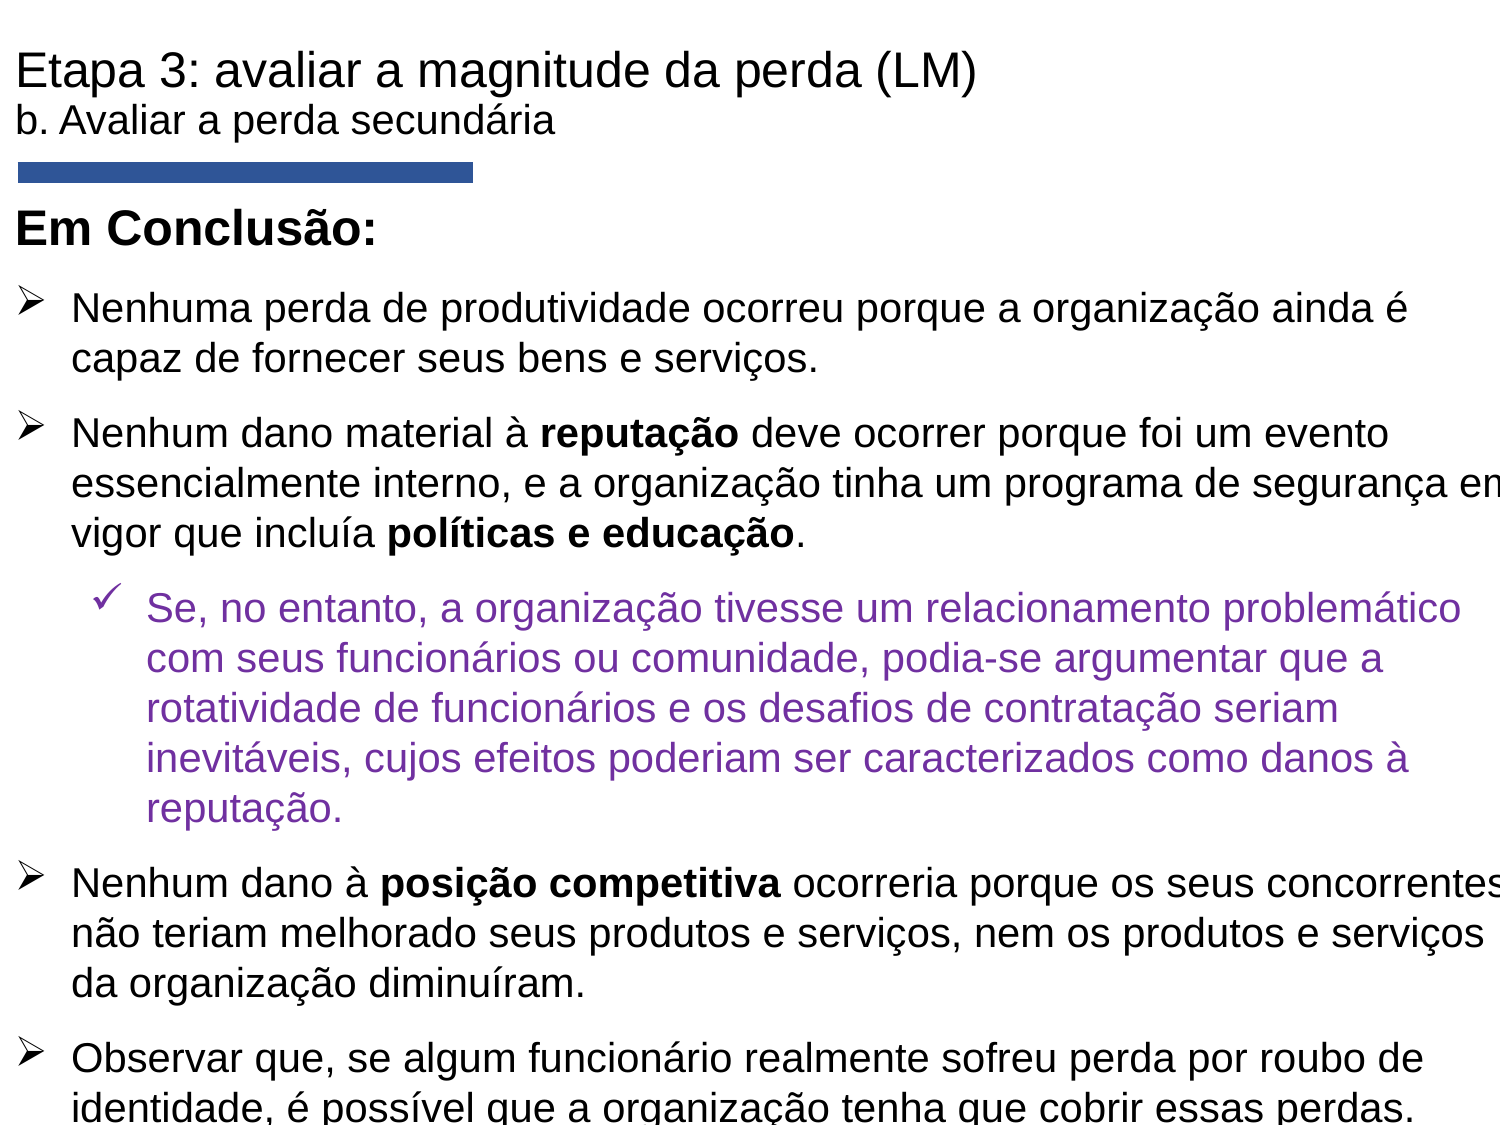

# Etapa 3: avaliar a magnitude da perda (LM) b. Avaliar a perda secundária
Em Conclusão:
Nenhuma perda de produtividade ocorreu porque a organização ainda é capaz de fornecer seus bens e serviços.
Nenhum dano material à reputação deve ocorrer porque foi um evento essencialmente interno, e a organização tinha um programa de segurança em vigor que incluía políticas e educação.
Se, no entanto, a organização tivesse um relacionamento problemático com seus funcionários ou comunidade, podia-se argumentar que a rotatividade de funcionários e os desafios de contratação seriam inevitáveis, cujos efeitos poderiam ser caracterizados como danos à reputação.
Nenhum dano à posição competitiva ocorreria porque os seus concorrentes não teriam melhorado seus produtos e serviços, nem os produtos e serviços da organização diminuíram.
Observar que, se algum funcionário realmente sofreu perda por roubo de identidade, é possível que a organização tenha que cobrir essas perdas. Nesse caso, essas perdas seriam contabilizadas para custos de substituição secundária ..